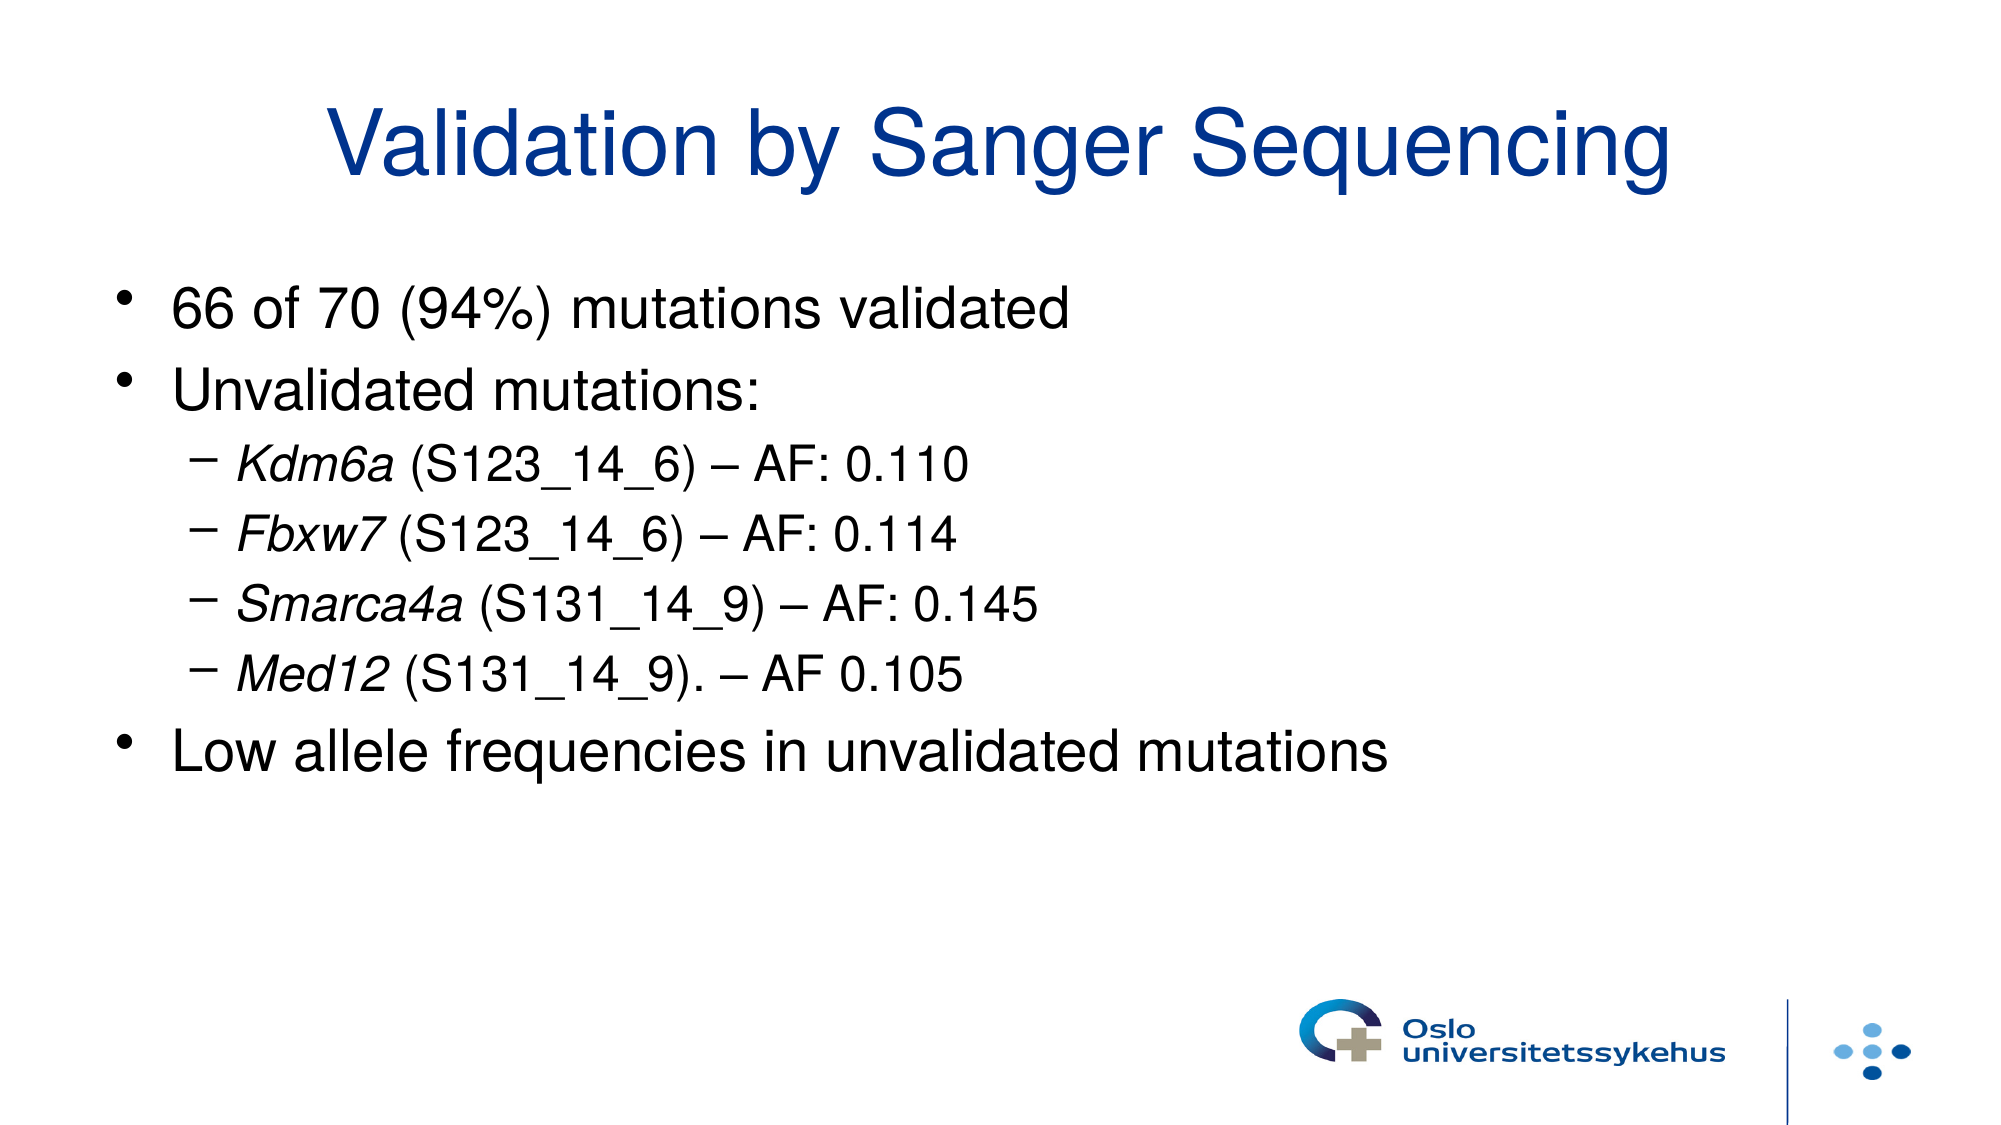

# Validation by Sanger Sequencing
66 of 70 (94%) mutations validated
Unvalidated mutations:
Kdm6a (S123_14_6) – AF: 0.110
Fbxw7 (S123_14_6) – AF: 0.114
Smarca4a (S131_14_9) – AF: 0.145
Med12 (S131_14_9). – AF 0.105
Low allele frequencies in unvalidated mutations